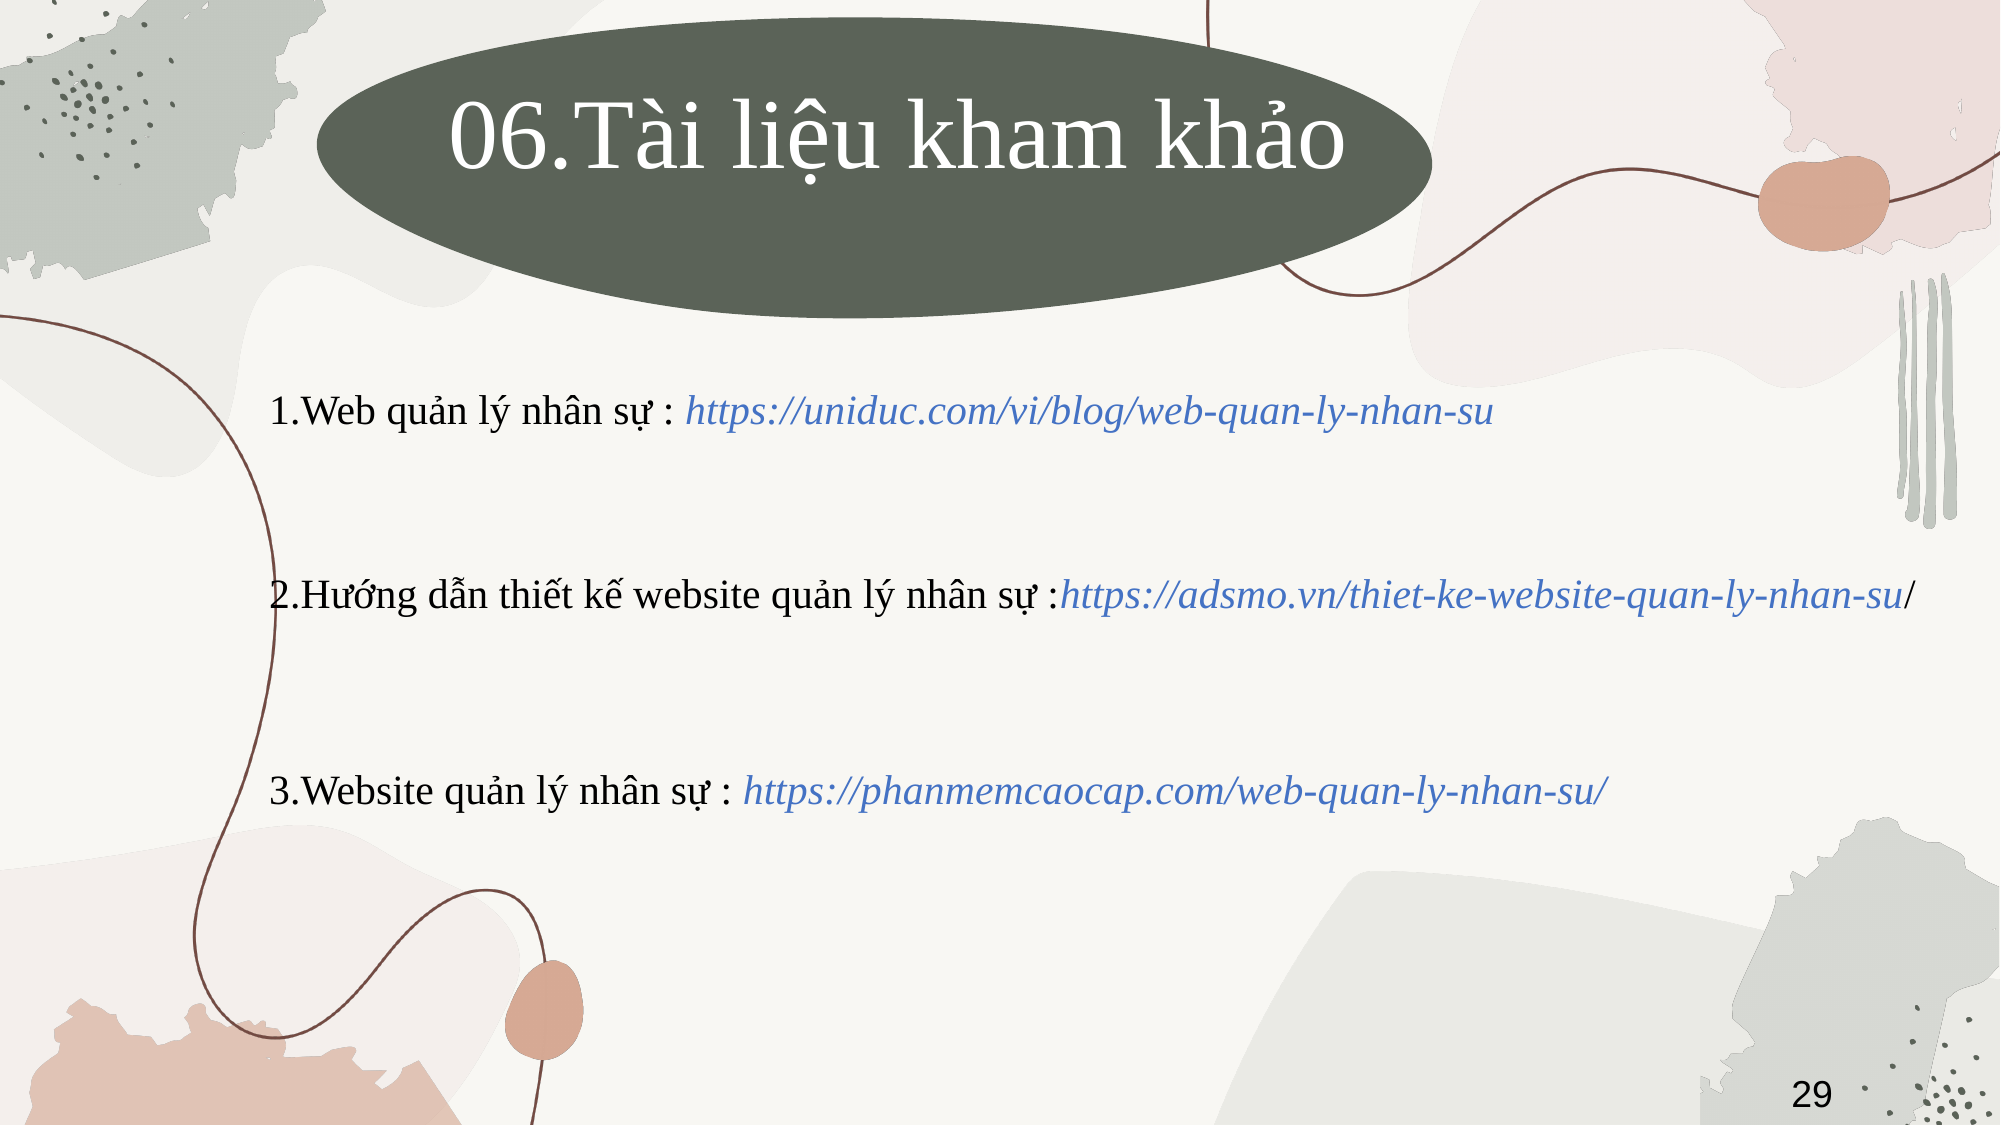

06.Tài liệu kham khảo
1.Web quản lý nhân sự : https://uniduc.com/vi/blog/web-quan-ly-nhan-su
2.Hướng dẫn thiết kế website quản lý nhân sự :https://adsmo.vn/thiet-ke-website-quan-ly-nhan-su/
3.Website quản lý nhân sự : https://phanmemcaocap.com/web-quan-ly-nhan-su/
29